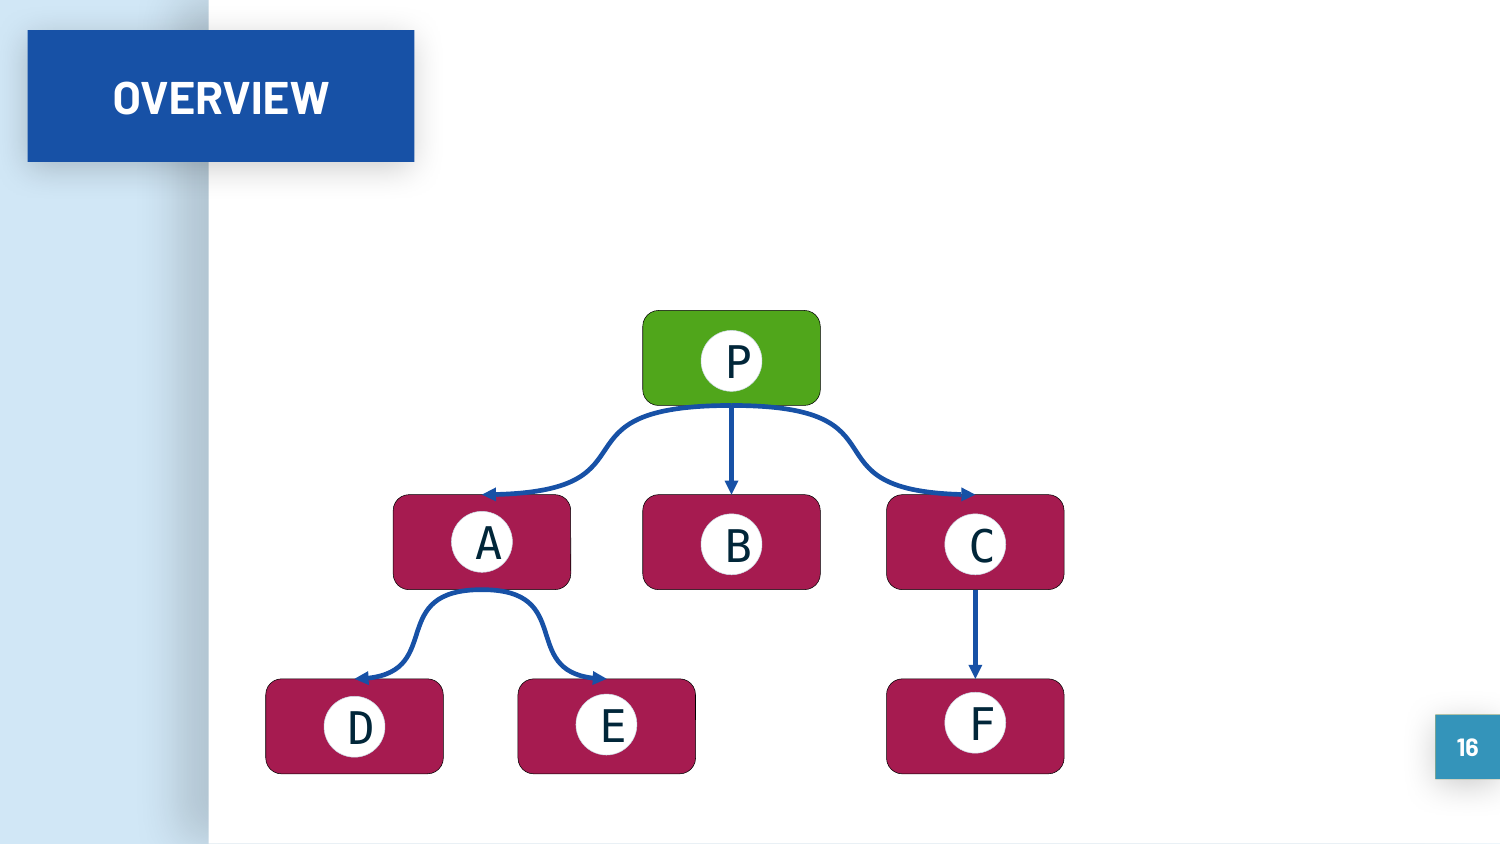

OVERVIEW

P

A
B
C

F
E
D
16